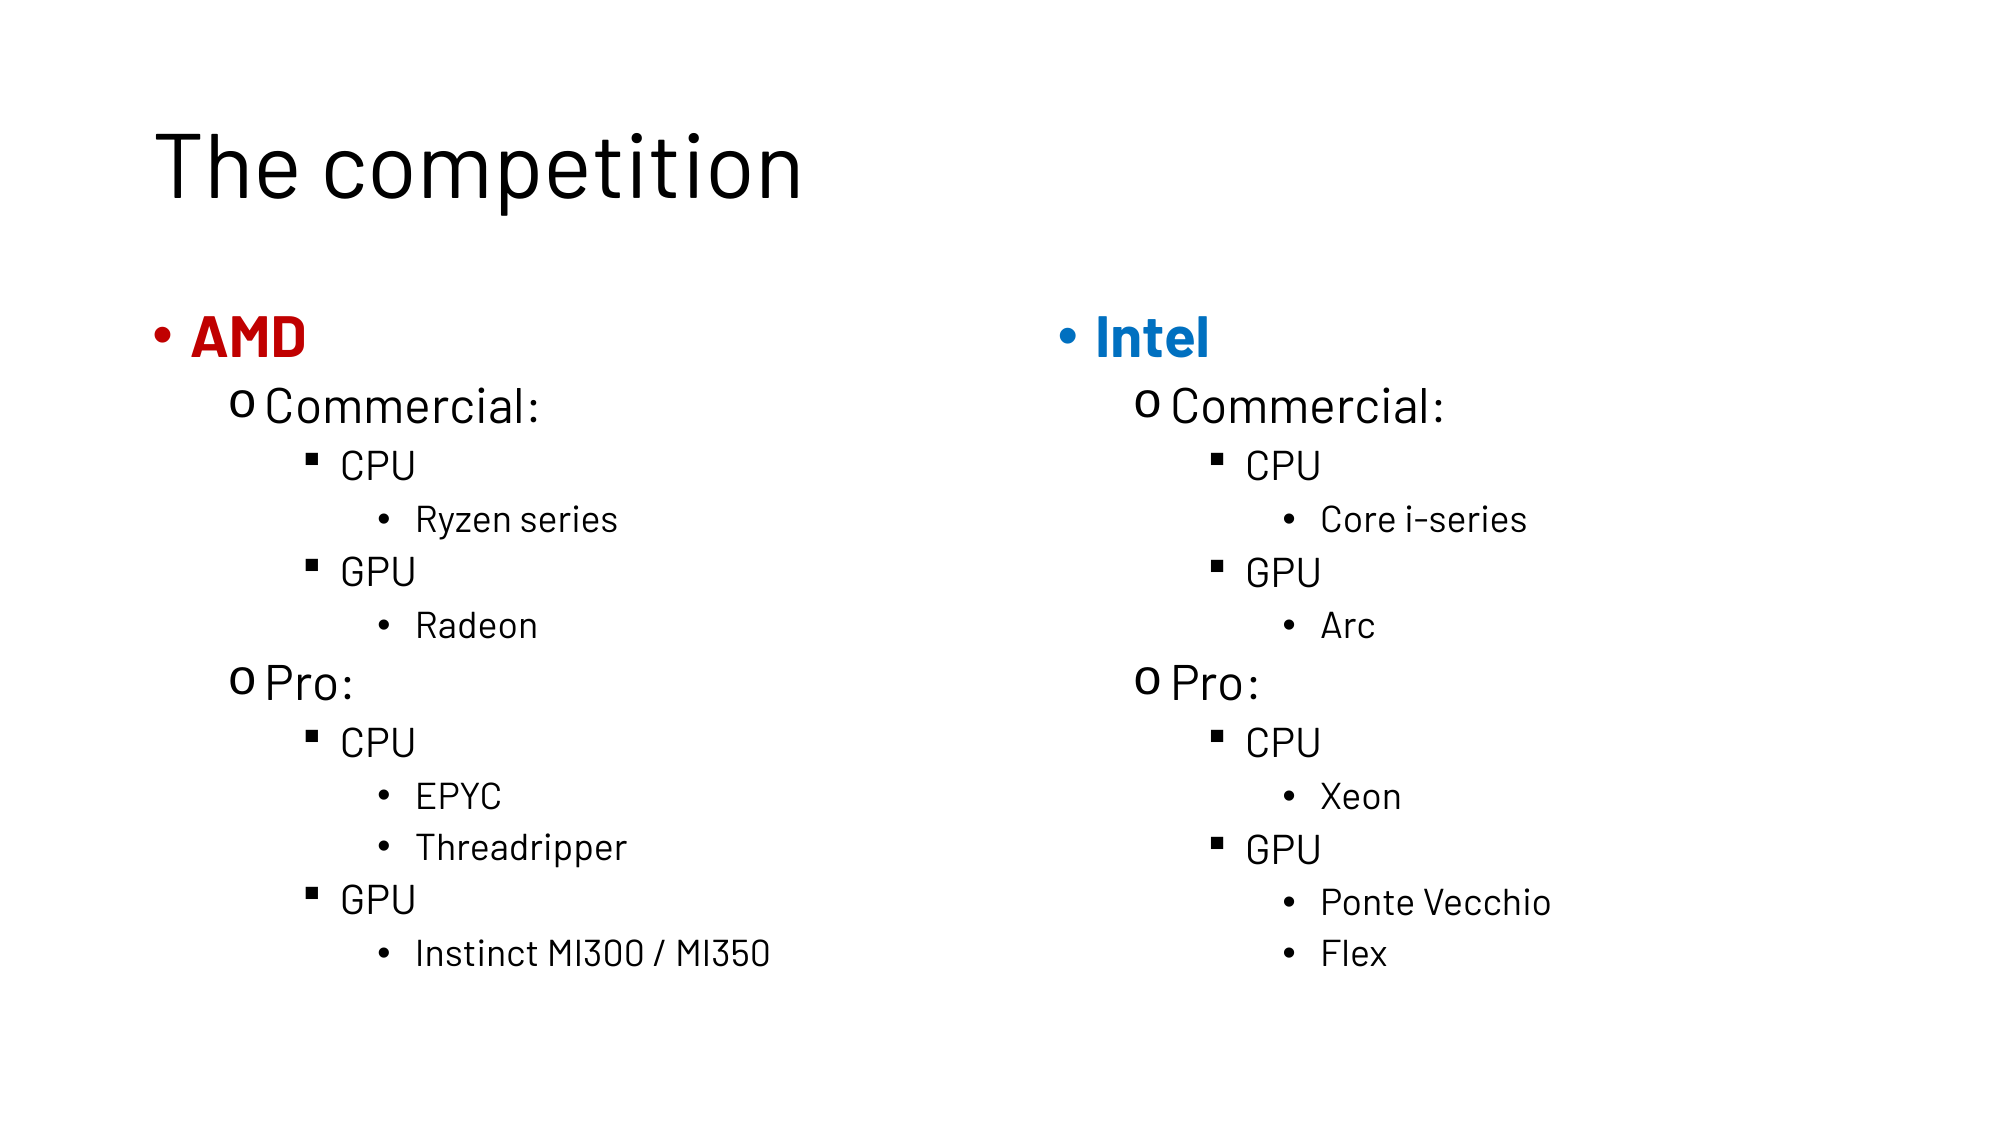

# The competition
AMD
Commercial:
CPU
Ryzen series
GPU
Radeon
Pro:
CPU
EPYC
Threadripper
GPU
Instinct MI300 / MI350

Intel
Commercial:
CPU
Core i-series
GPU
Arc
Pro:
CPU
Xeon
GPU
Ponte Vecchio
Flex